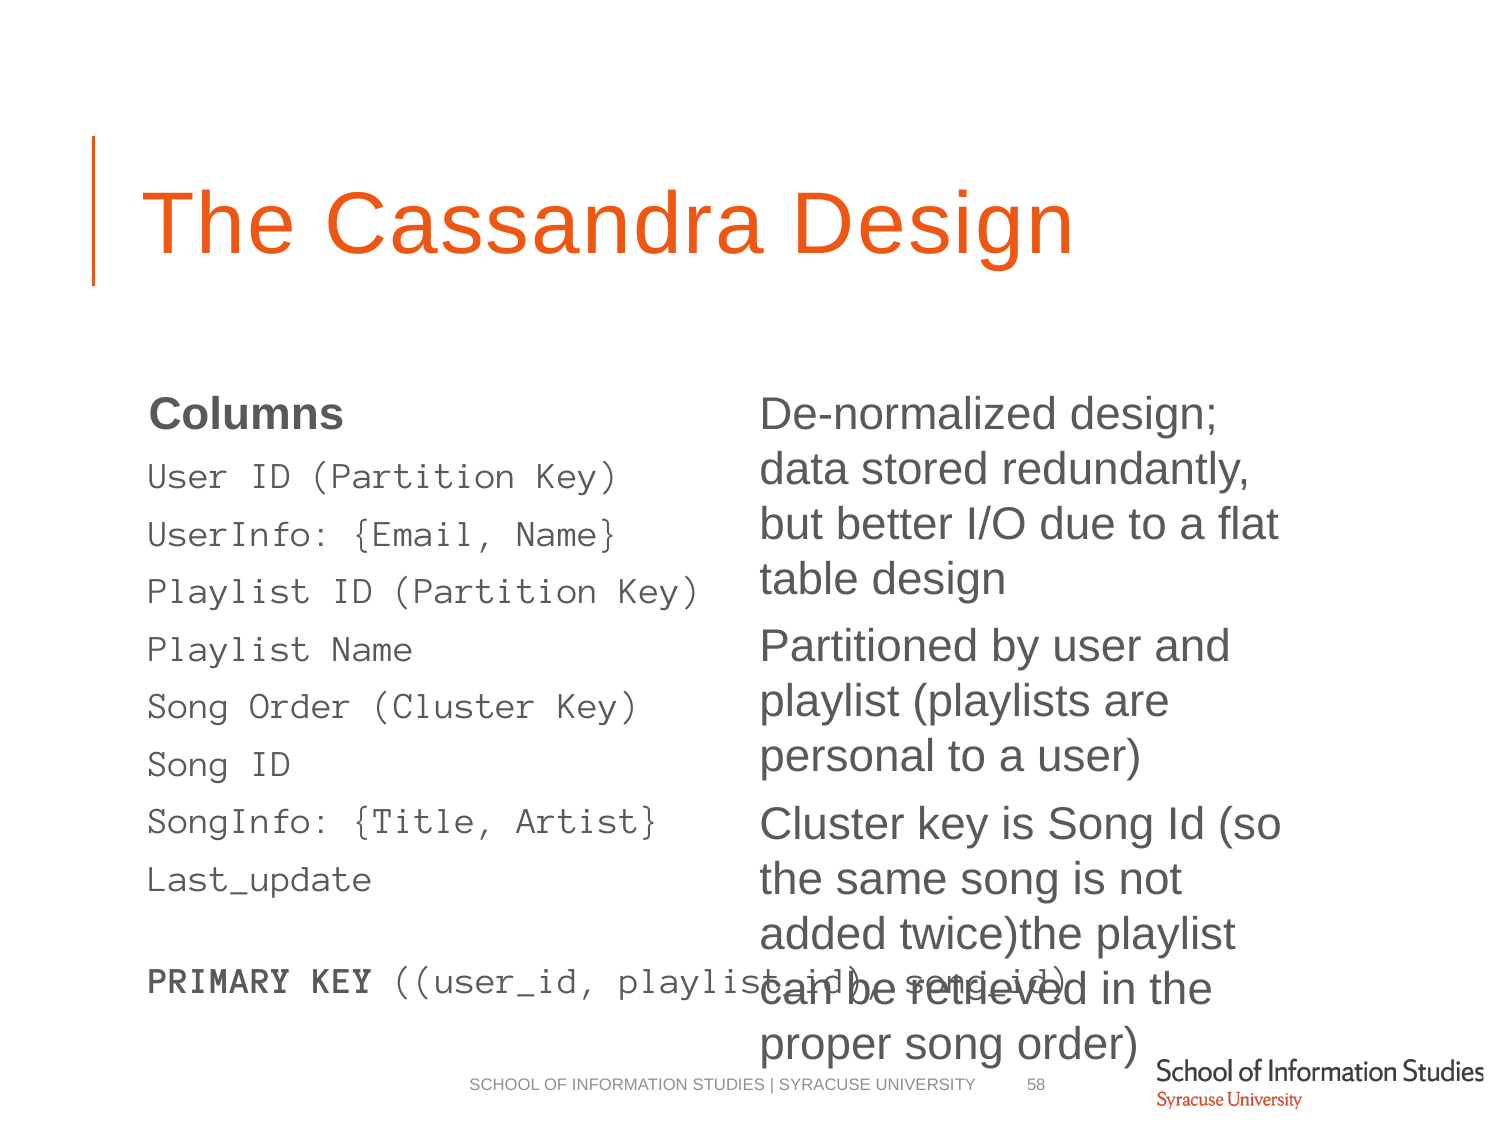

# The Cassandra Design
Columns
User ID (Partition Key)
UserInfo: {Email, Name}
Playlist ID (Partition Key)
Playlist Name
Song Order (Cluster Key)
Song ID
SongInfo: {Title, Artist}
Last_update
PRIMARY KEY ((user_id, playlist_id), song_id)
De-normalized design; data stored redundantly, but better I/O due to a flat table design
Partitioned by user and playlist (playlists are personal to a user)
Cluster key is Song Id (so the same song is not added twice)the playlist can be retrieved in the proper song order)
School of Information Studies | Syracuse University
58